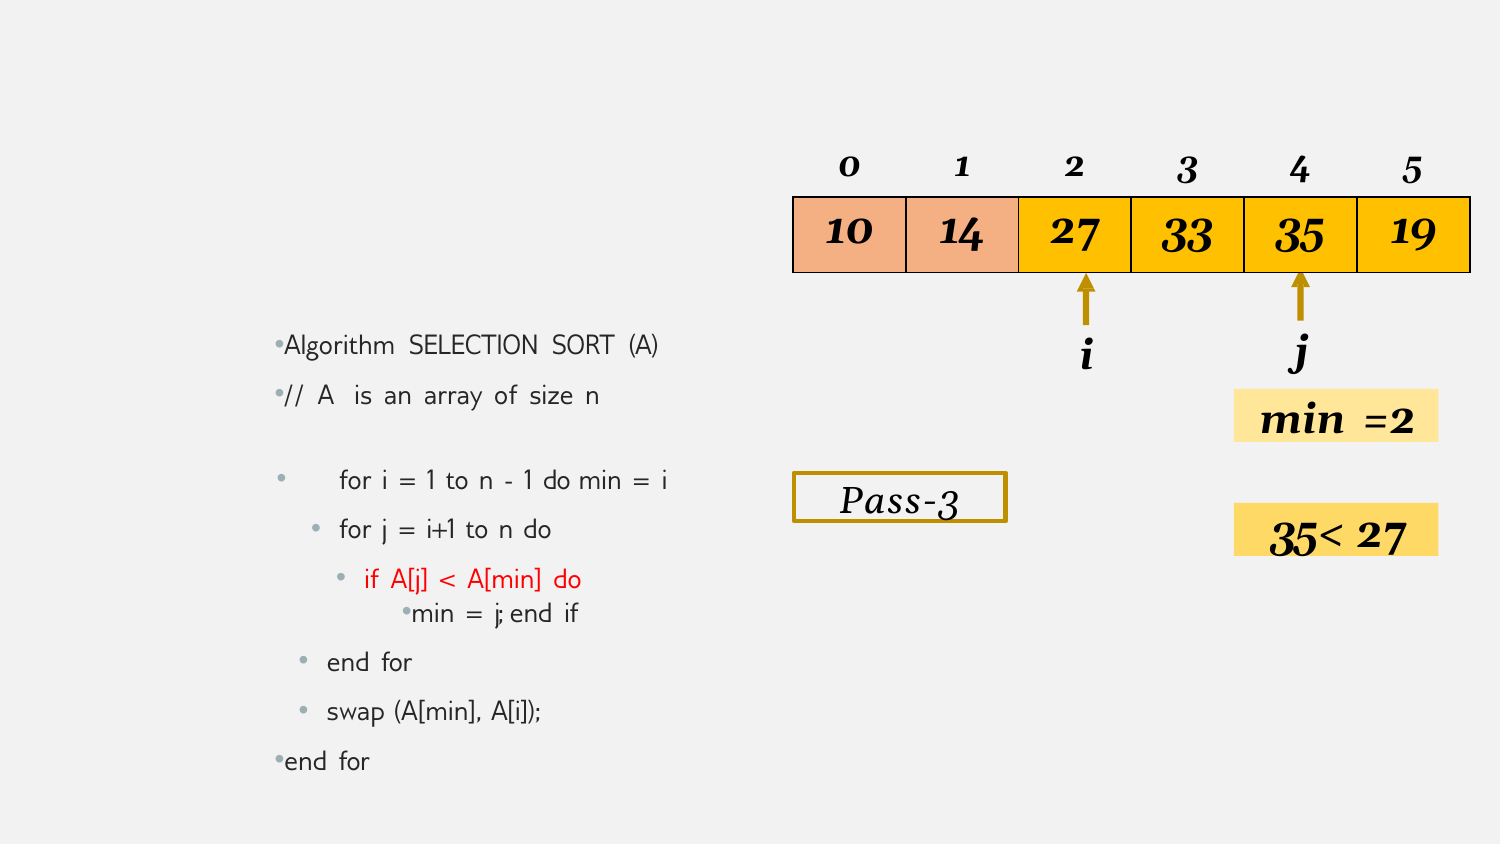

| 0 | 1 | 2 | 3 | 4 | 5 |
| --- | --- | --- | --- | --- | --- |
| 10 | 14 | 27 | 33 | 35 | 19 |

j
Algorithm SELECTION SORT (A)
// A is an array of size n

for i = 1 to n - 1 do min = i
for j = i+1 to n do
if A[j] < A[min] do
min = j; end if
end for
swap (A[min], A[i]);
end for
i
min =2
Pass-3
35< 27